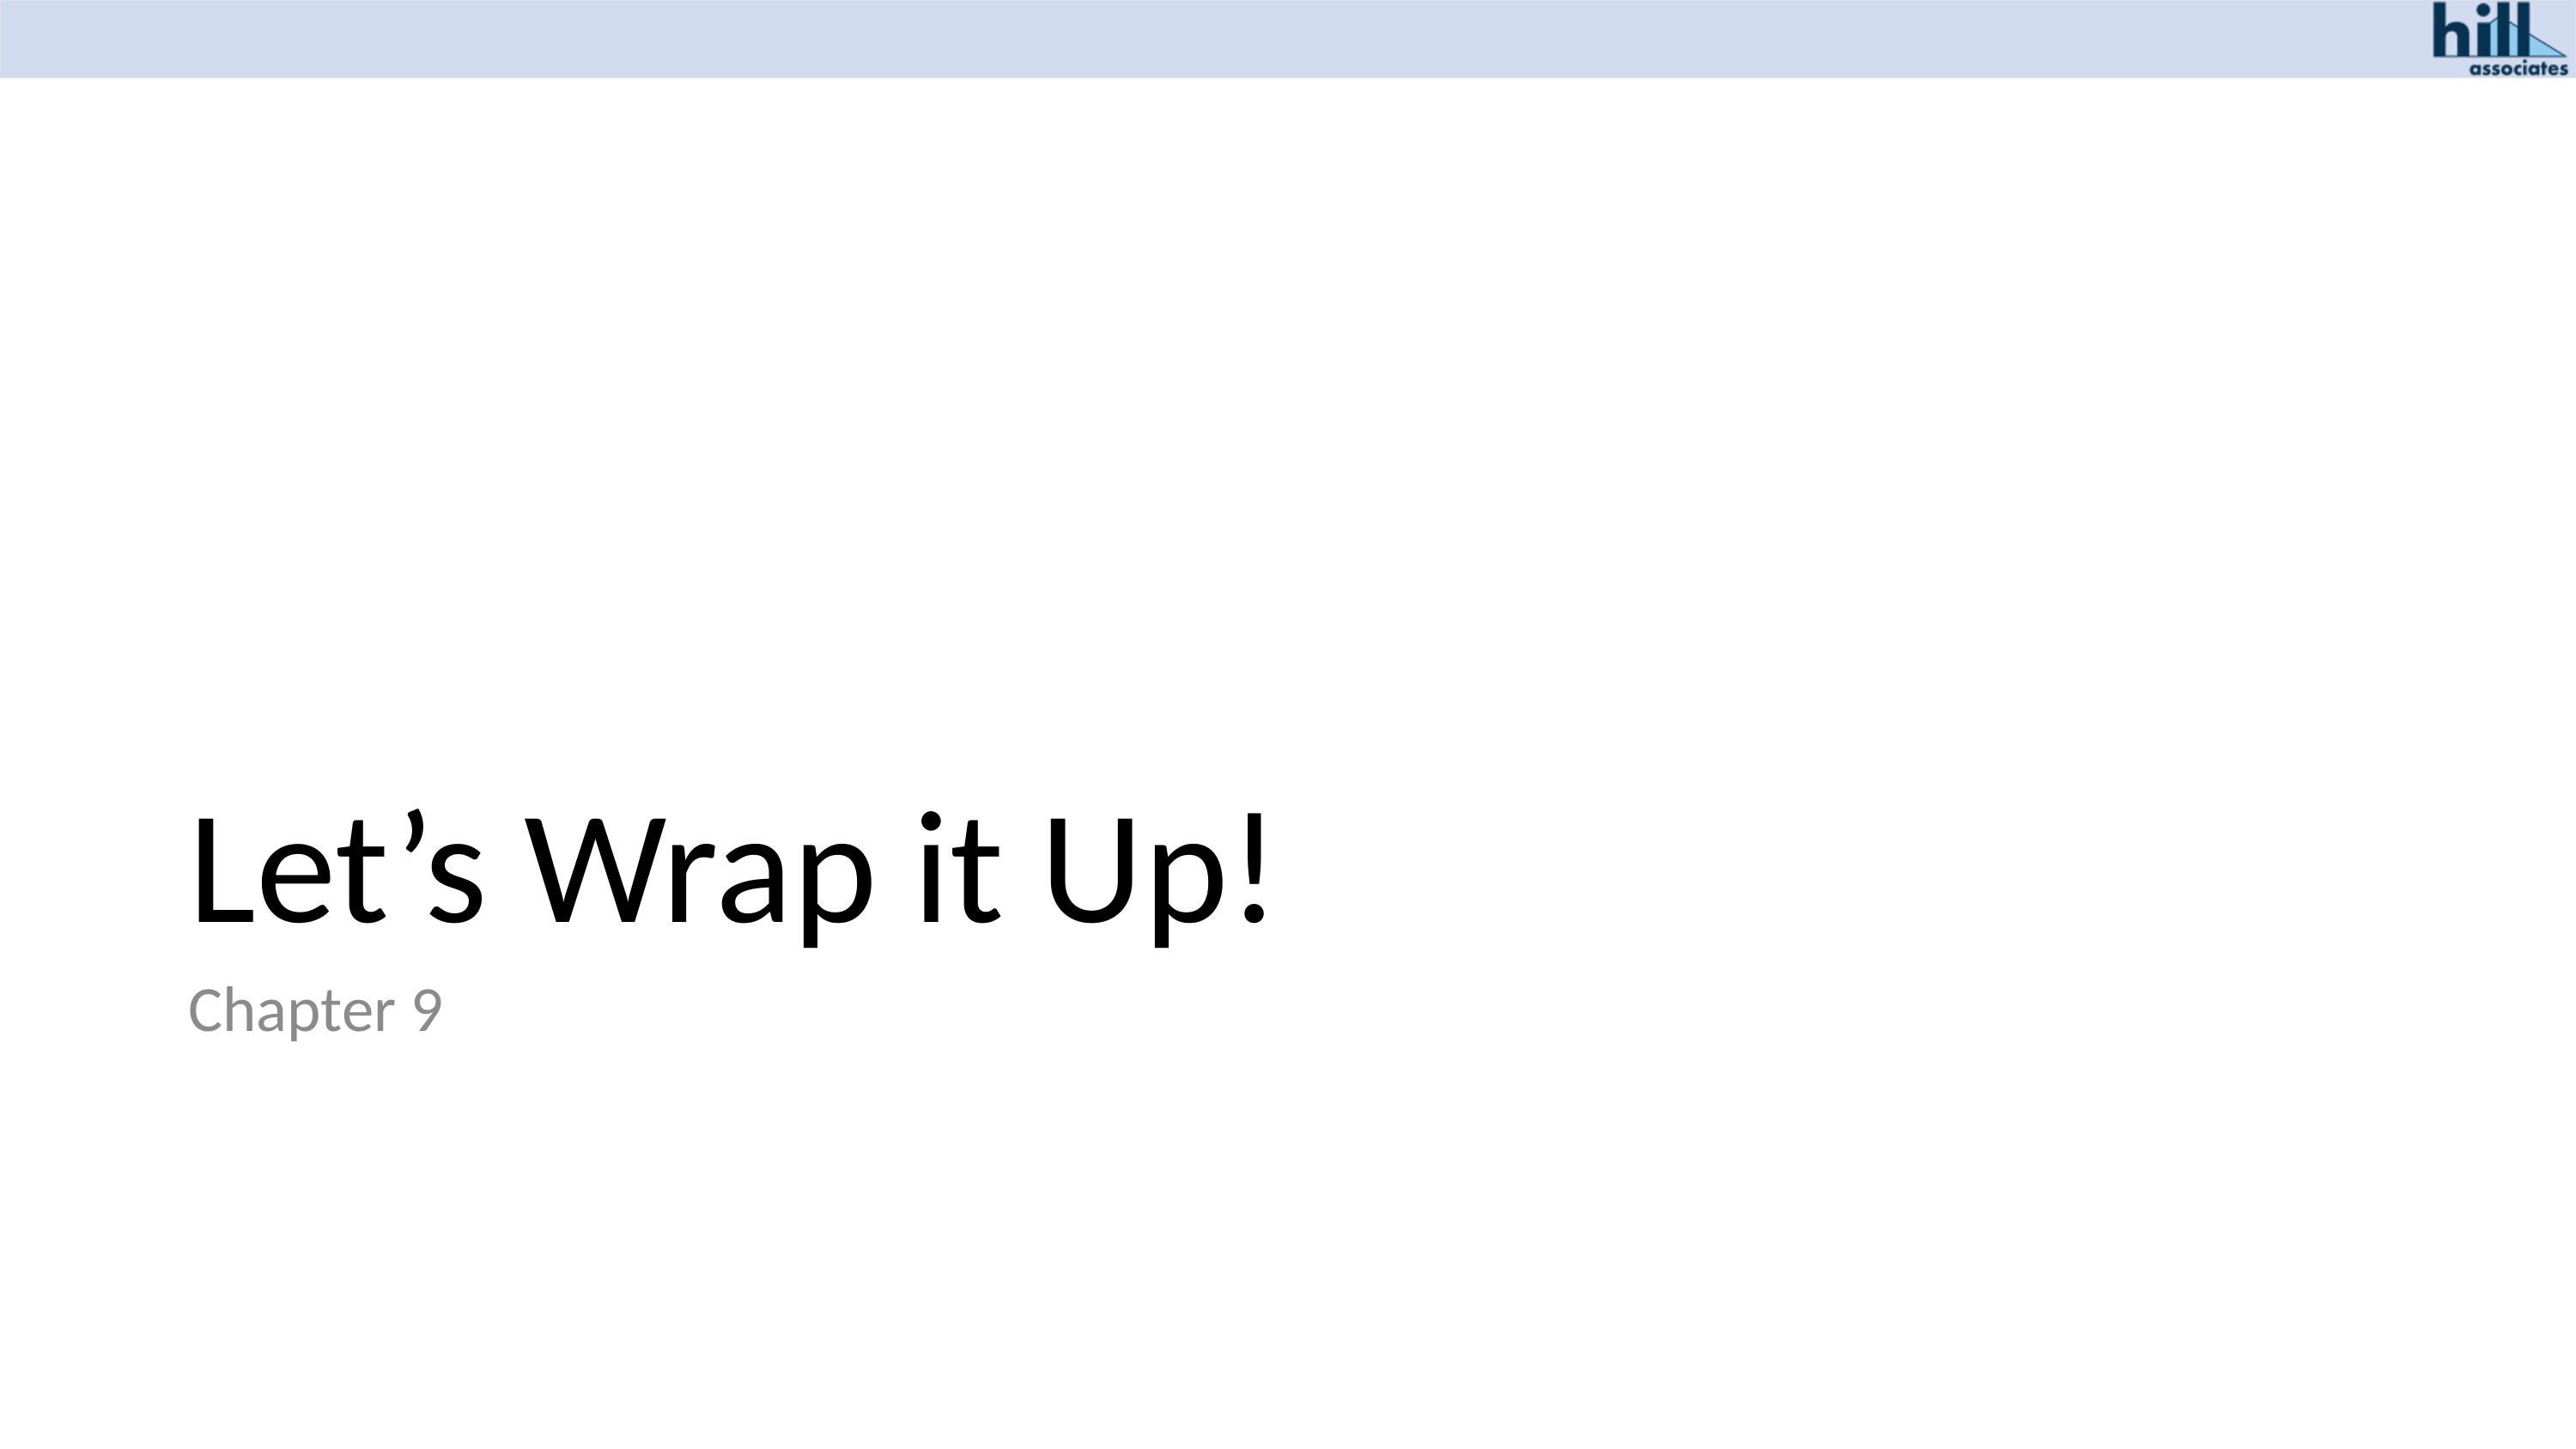

# Let’s Wrap it Up!
Chapter 9